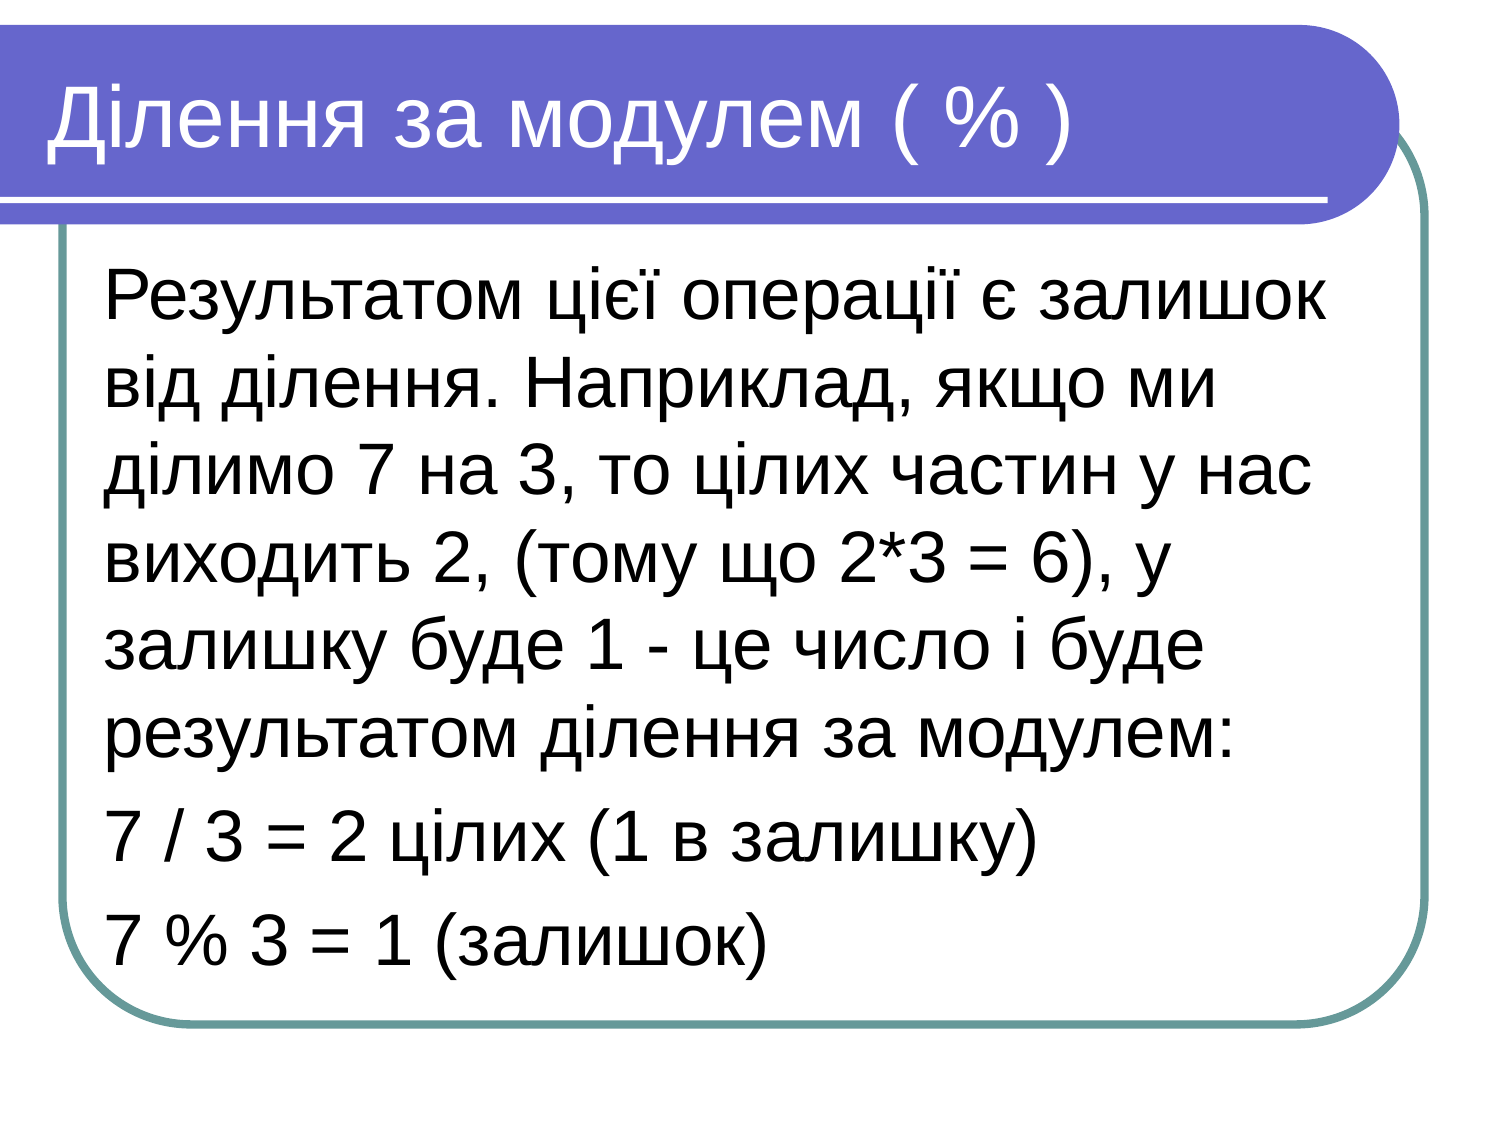

# Ділення за модулем ( % )
Результатом цієї операції є залишок від ділення. Наприклад, якщо ми ділимо 7 на 3, то цілих частин у нас виходить 2, (тому що 2*3 = 6), у залишку буде 1 - це число і буде результатом ділення за модулем:
7 / 3 = 2 цілих (1 в залишку)
7 % 3 = 1 (залишок)